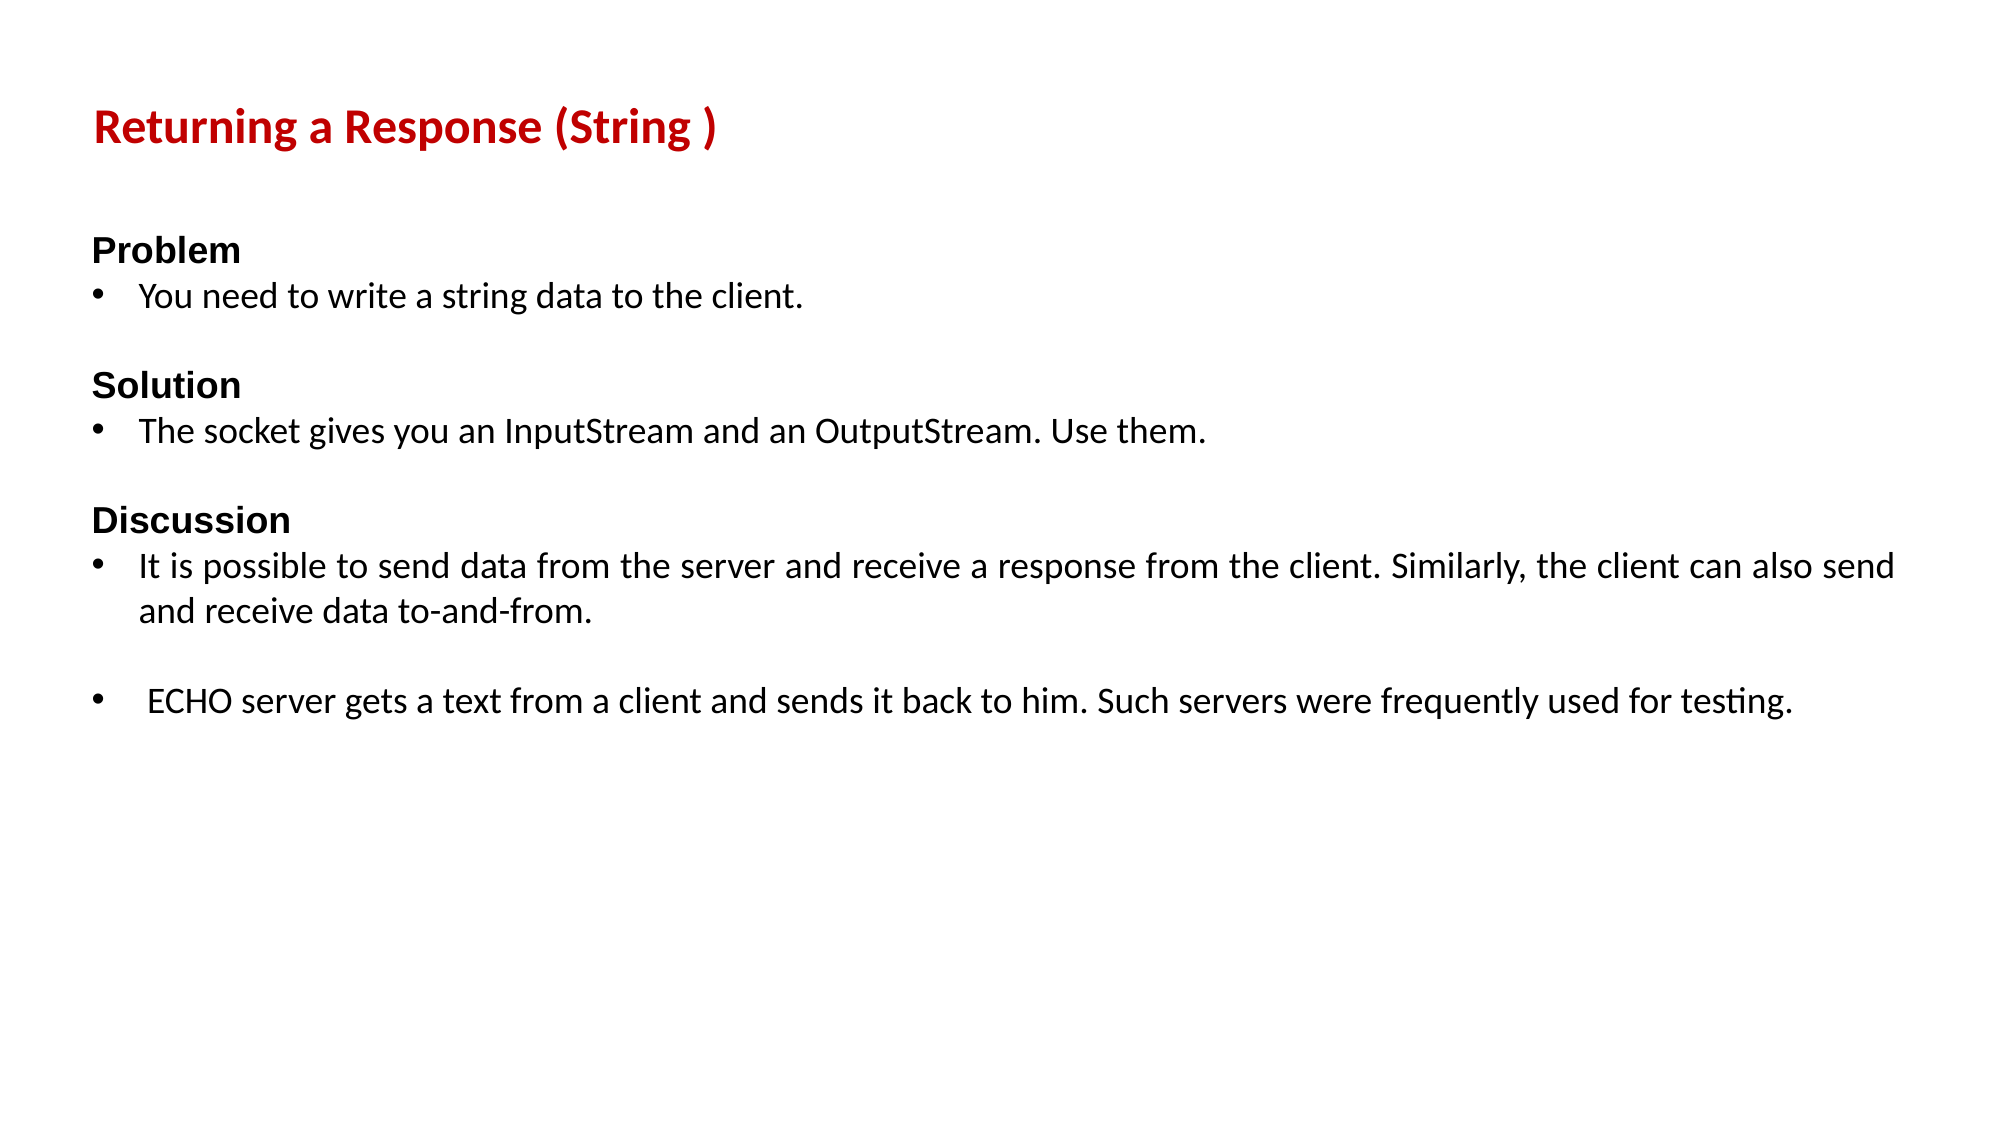

Returning a Response (String )
Problem
You need to write a string data to the client.

Solution
The socket gives you an InputStream and an OutputStream. Use them.

Discussion
It is possible to send data from the server and receive a response from the client. Similarly, the client can also send and receive data to-and-from.

 ECHO server gets a text from a client and sends it back to him. Such servers were frequently used for testing.